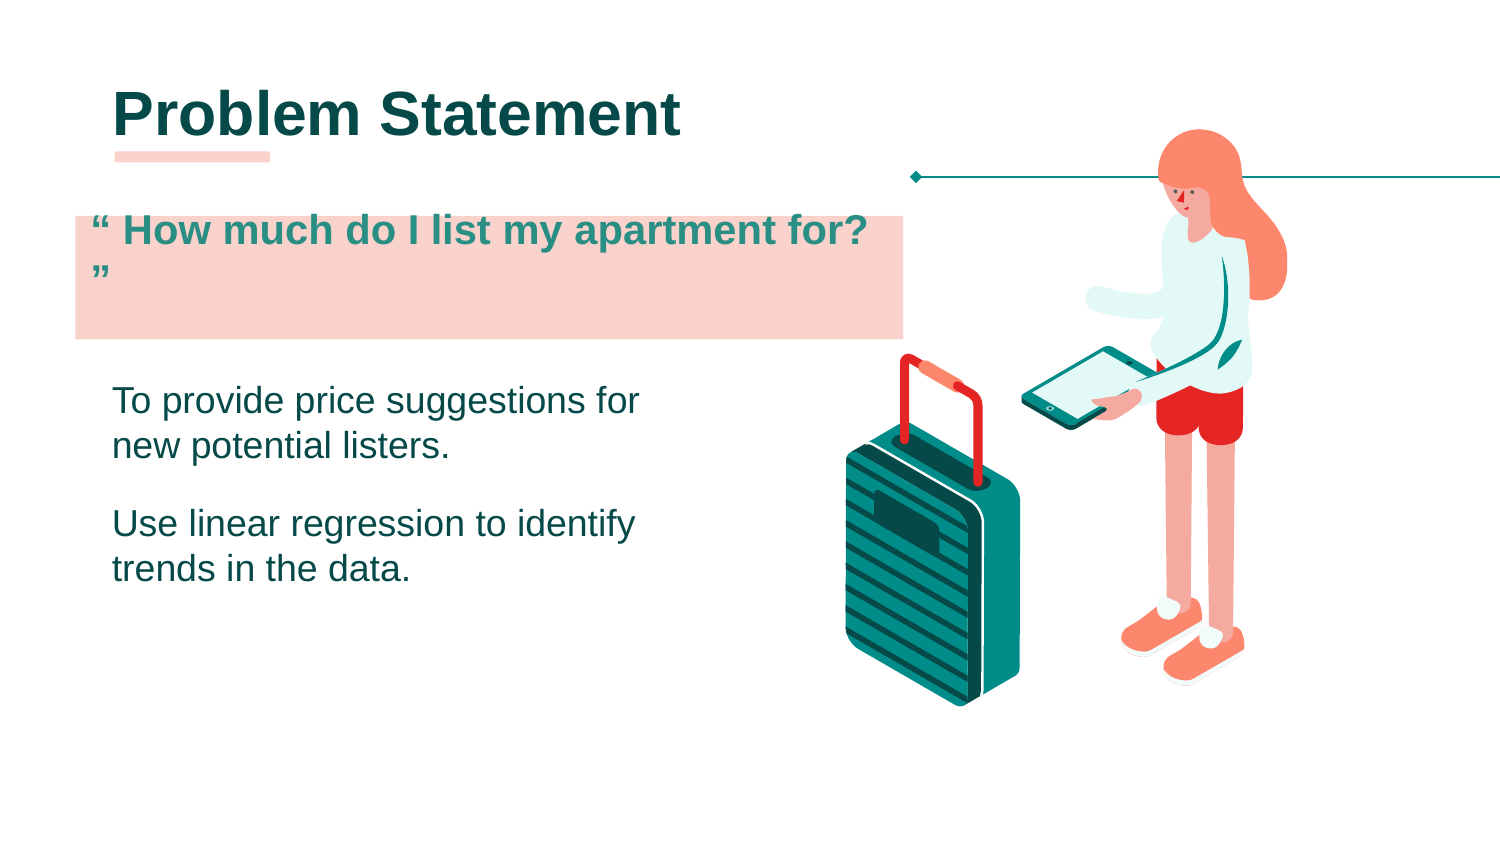

# Problem Statement

“ How much do I list my apartment for? ”
To provide price suggestions for new potential listers.
Use linear regression to identify trends in the data.